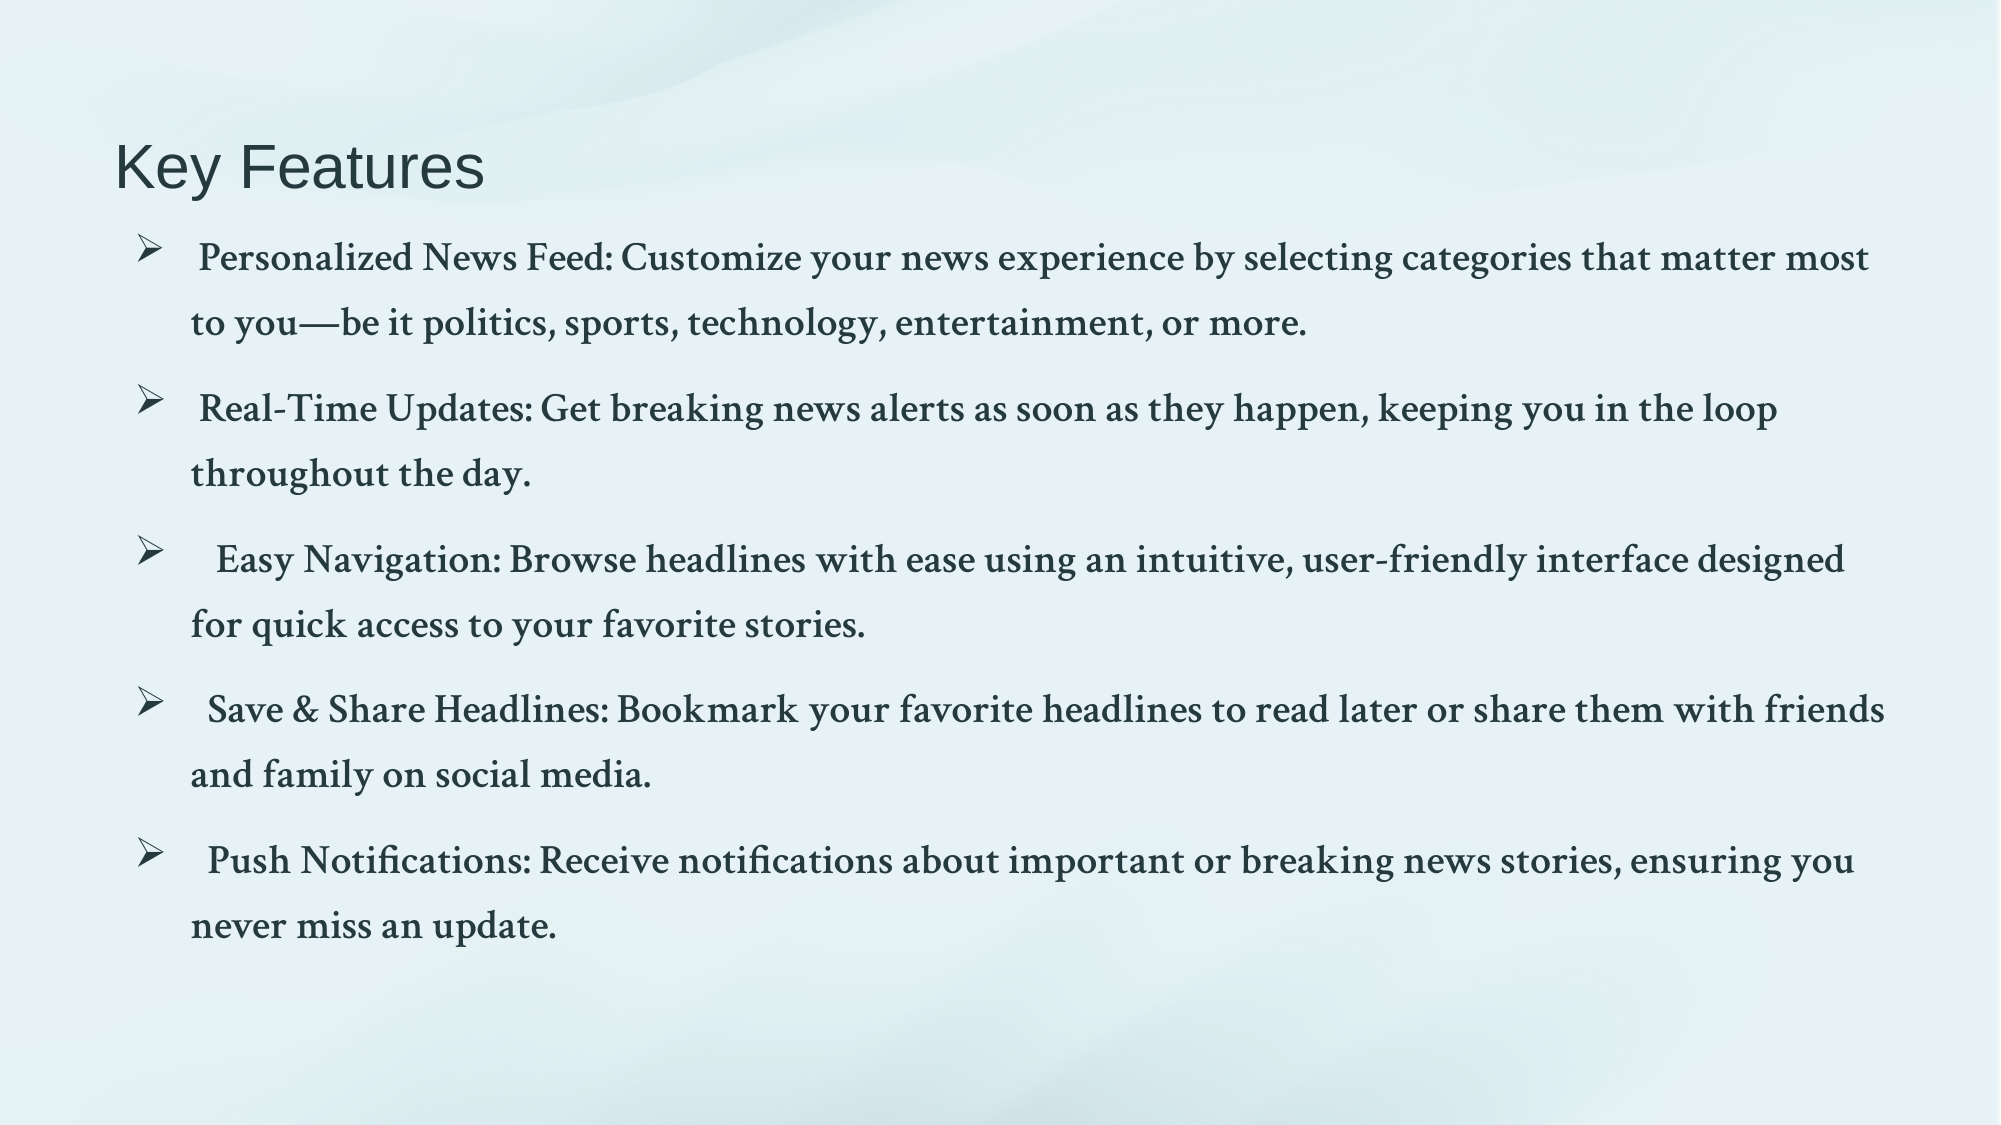

# Key Features
 Personalized News Feed: Customize your news experience by selecting categories that matter most to you—be it politics, sports, technology, entertainment, or more.
 Real-Time Updates: Get breaking news alerts as soon as they happen, keeping you in the loop throughout the day.
   Easy Navigation: Browse headlines with ease using an intuitive, user-friendly interface designed for quick access to your favorite stories.
  Save & Share Headlines: Bookmark your favorite headlines to read later or share them with friends and family on social media.
  Push Notifications: Receive notifications about important or breaking news stories, ensuring you never miss an update.